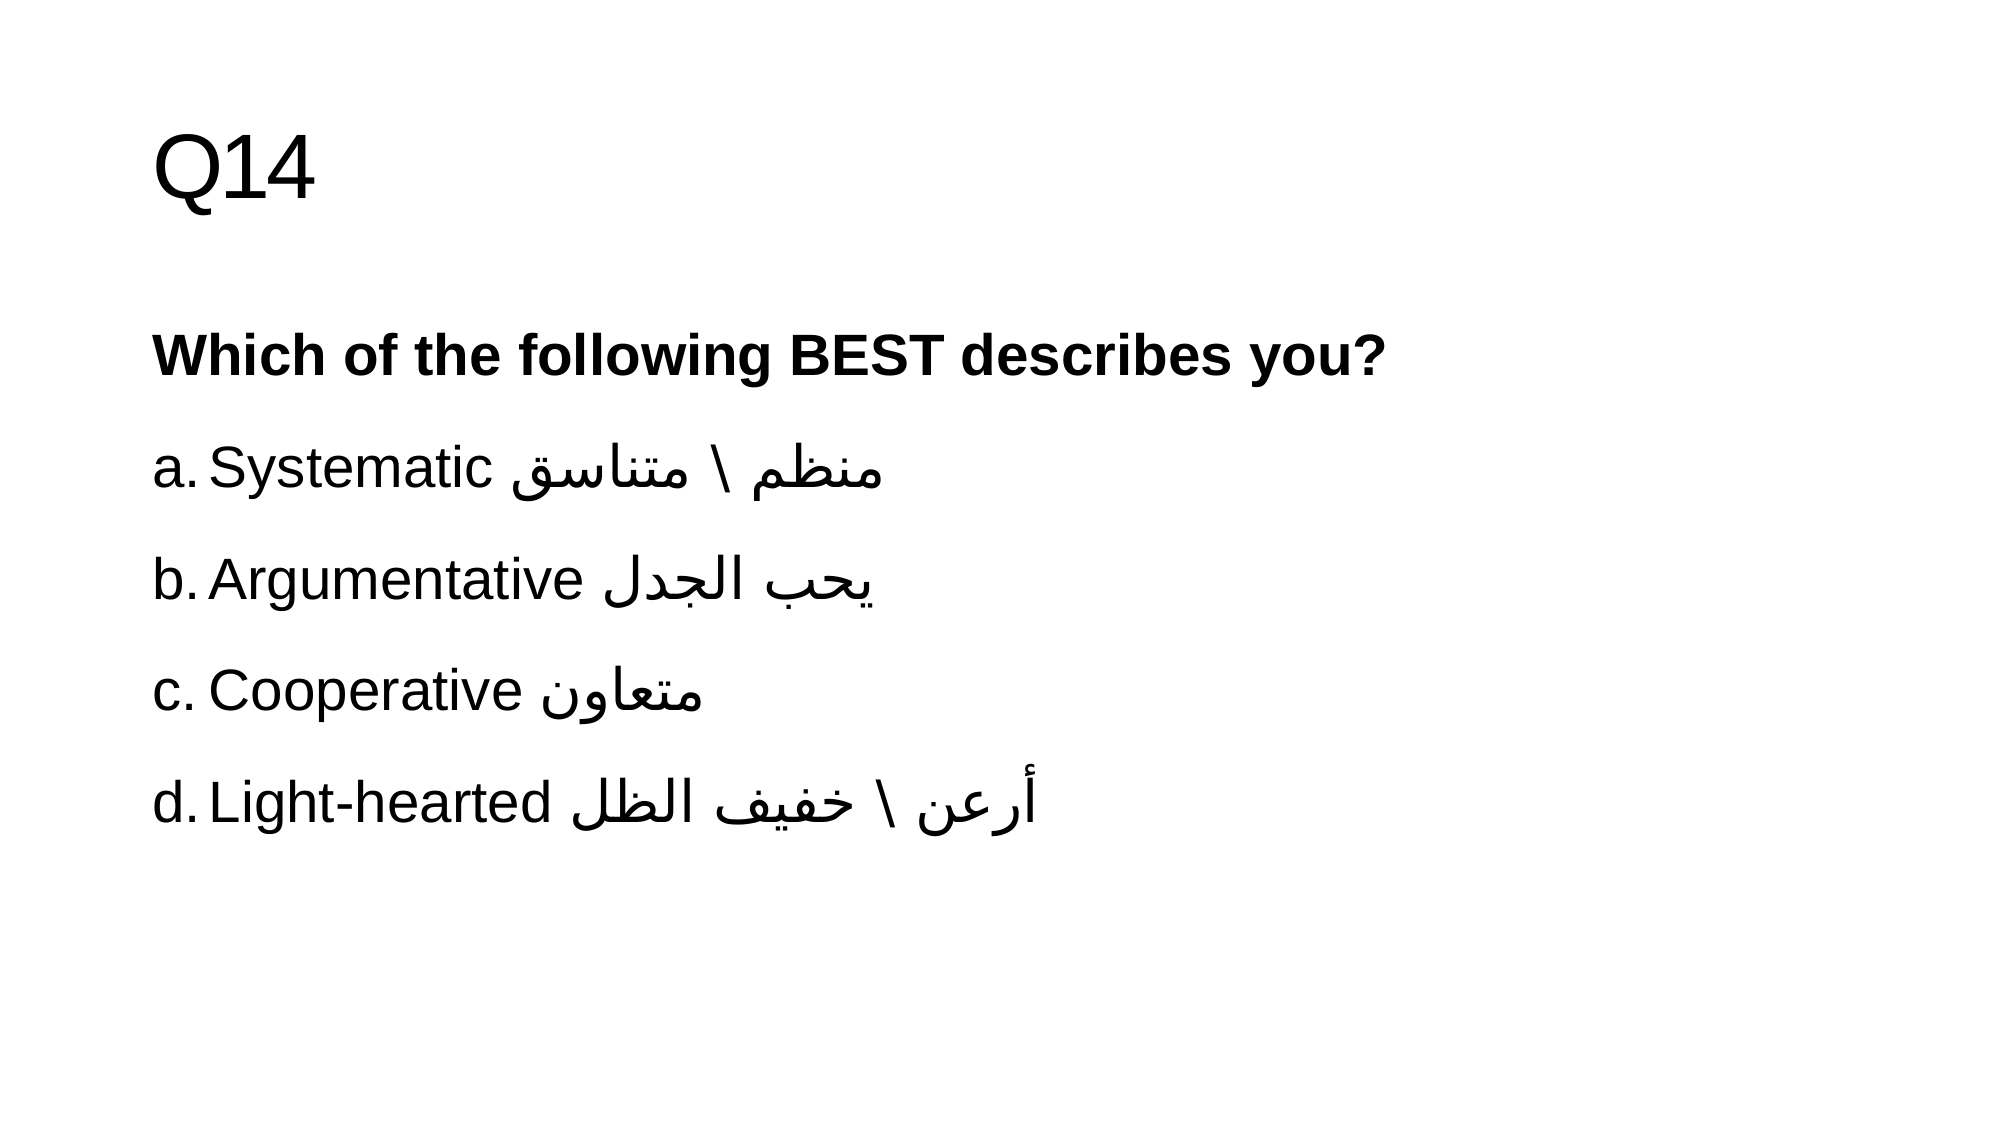

# Q14
Which of the following BEST describes you?
Systematic منظم \ متناسق
Argumentative يحب الجدل
Cooperative متعاون
Light-hearted أرعن \ خفيف الظل